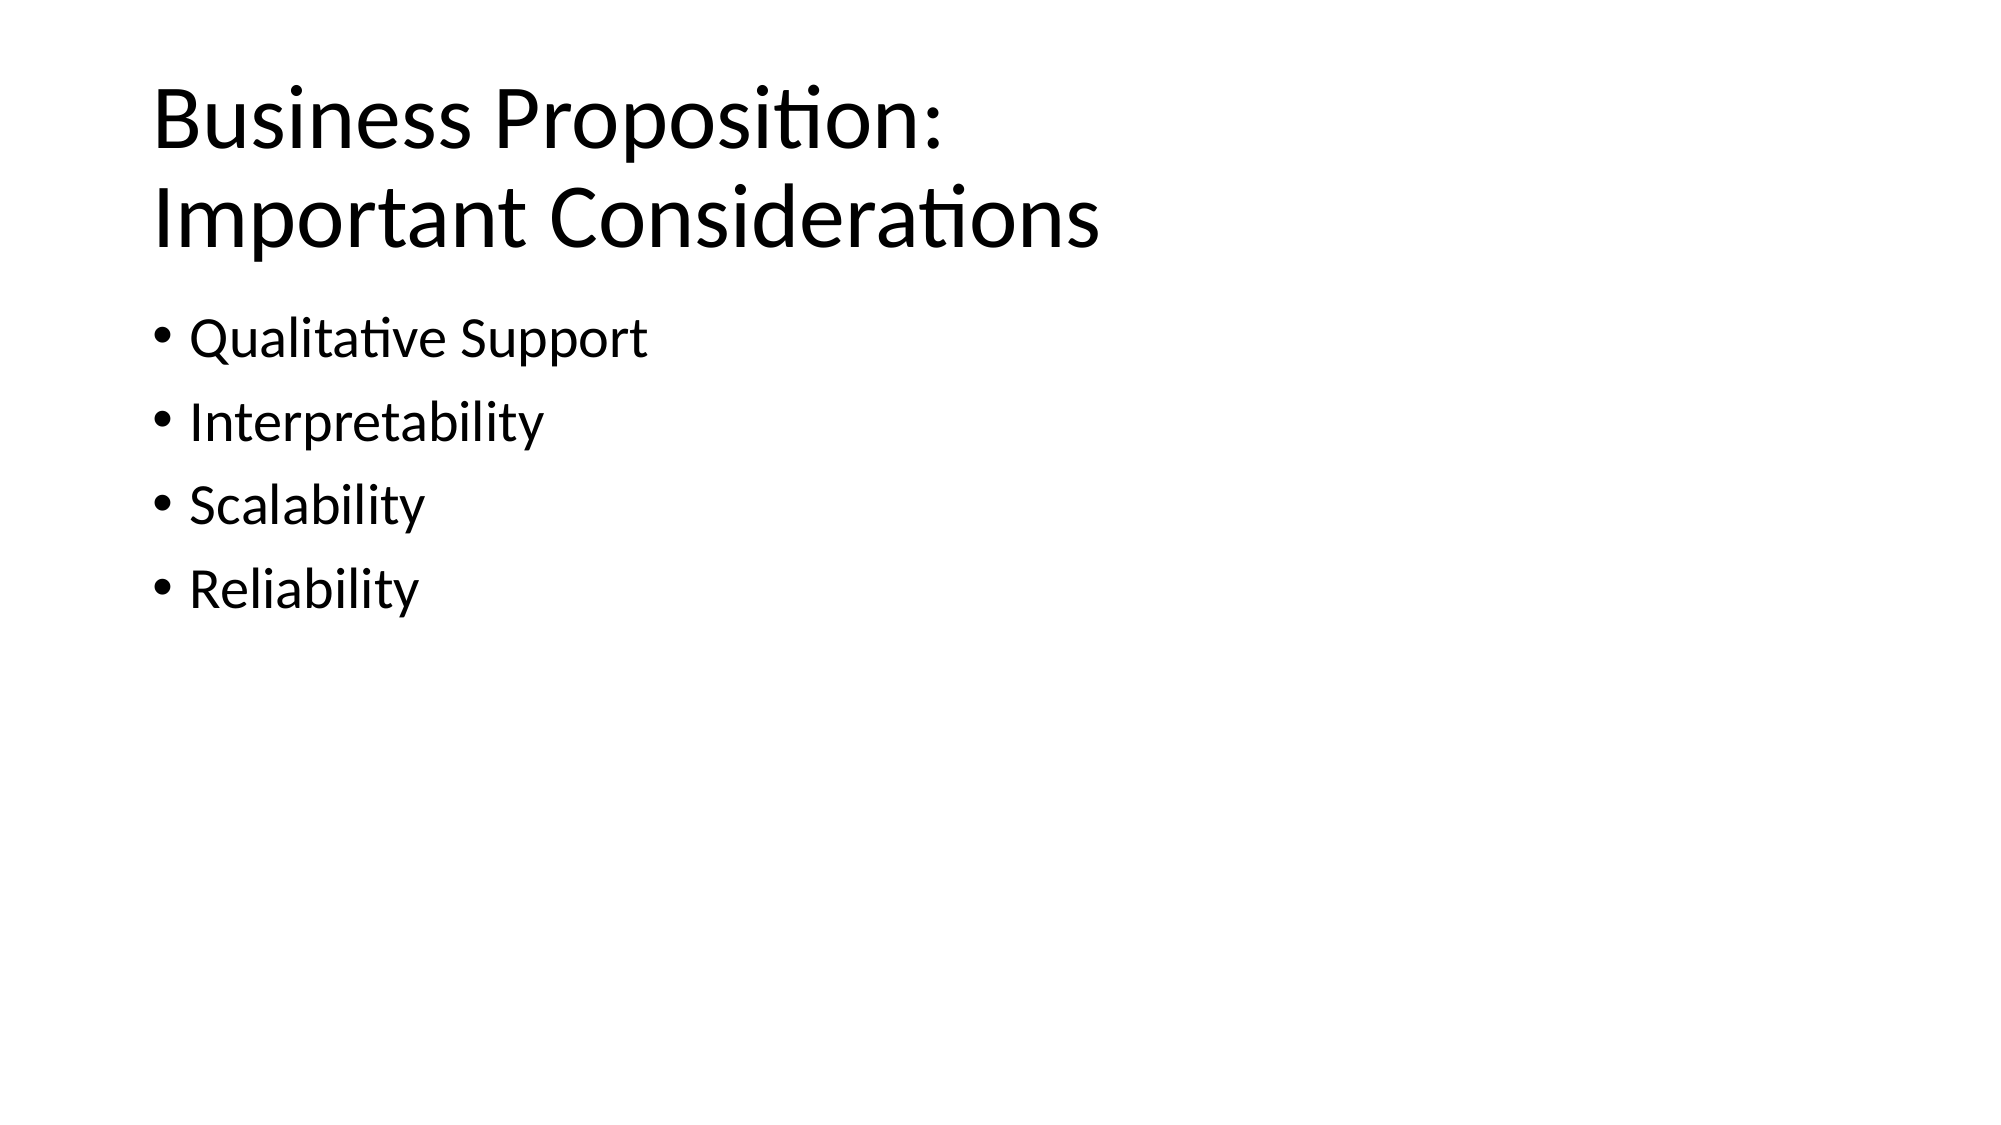

# Business Proposition: Important Considerations
Qualitative Support
Interpretability
Scalability
Reliability